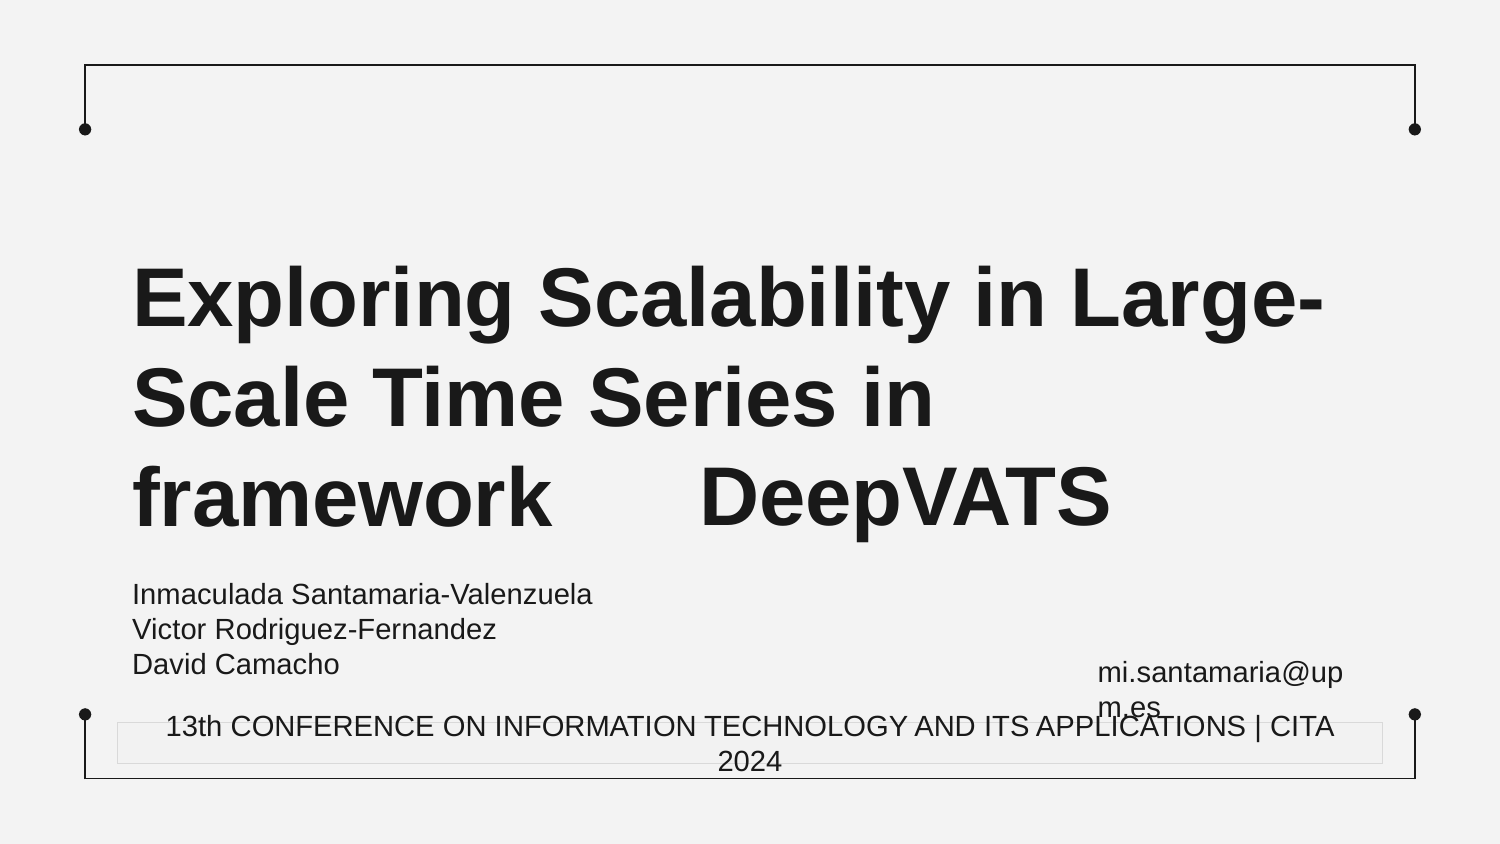

DeepVATS
# Exploring Scalability in Large-Scale Time Series in                   framework
Inmaculada Santamaria-Valenzuela
Victor Rodriguez-Fernandez
David Camacho
mi.santamaria@upm.es
13th CONFERENCE ON INFORMATION TECHNOLOGY AND ITS APPLICATIONS | CITA 2024